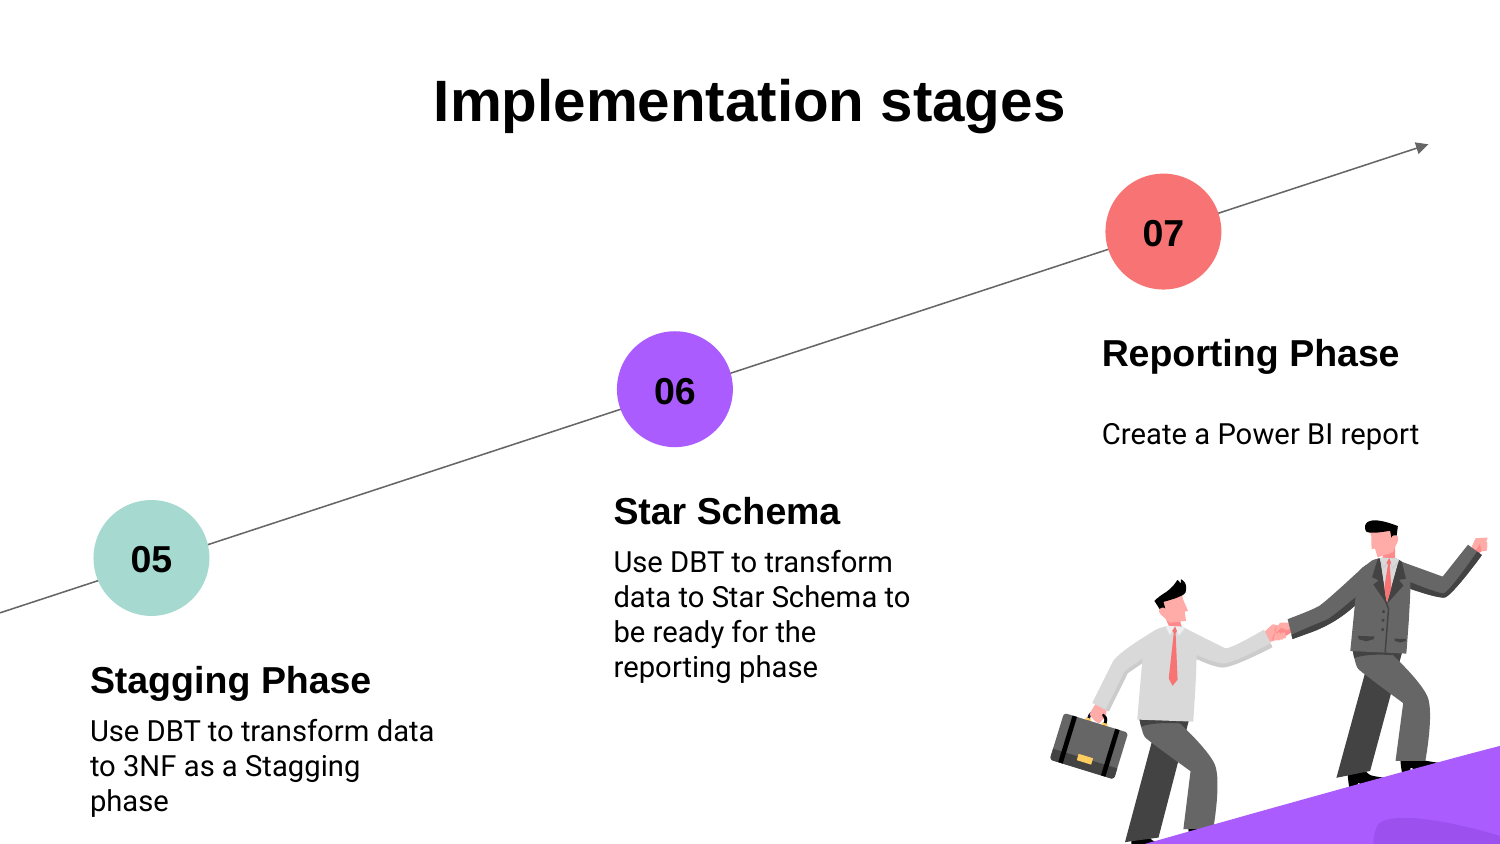

# Implementation stages
07
Reporting Phase
Create a Power BI report
06
Star Schema
Use DBT to transform data to Star Schema to be ready for the reporting phase
05
Stagging Phase
Use DBT to transform data to 3NF as a Stagging phase